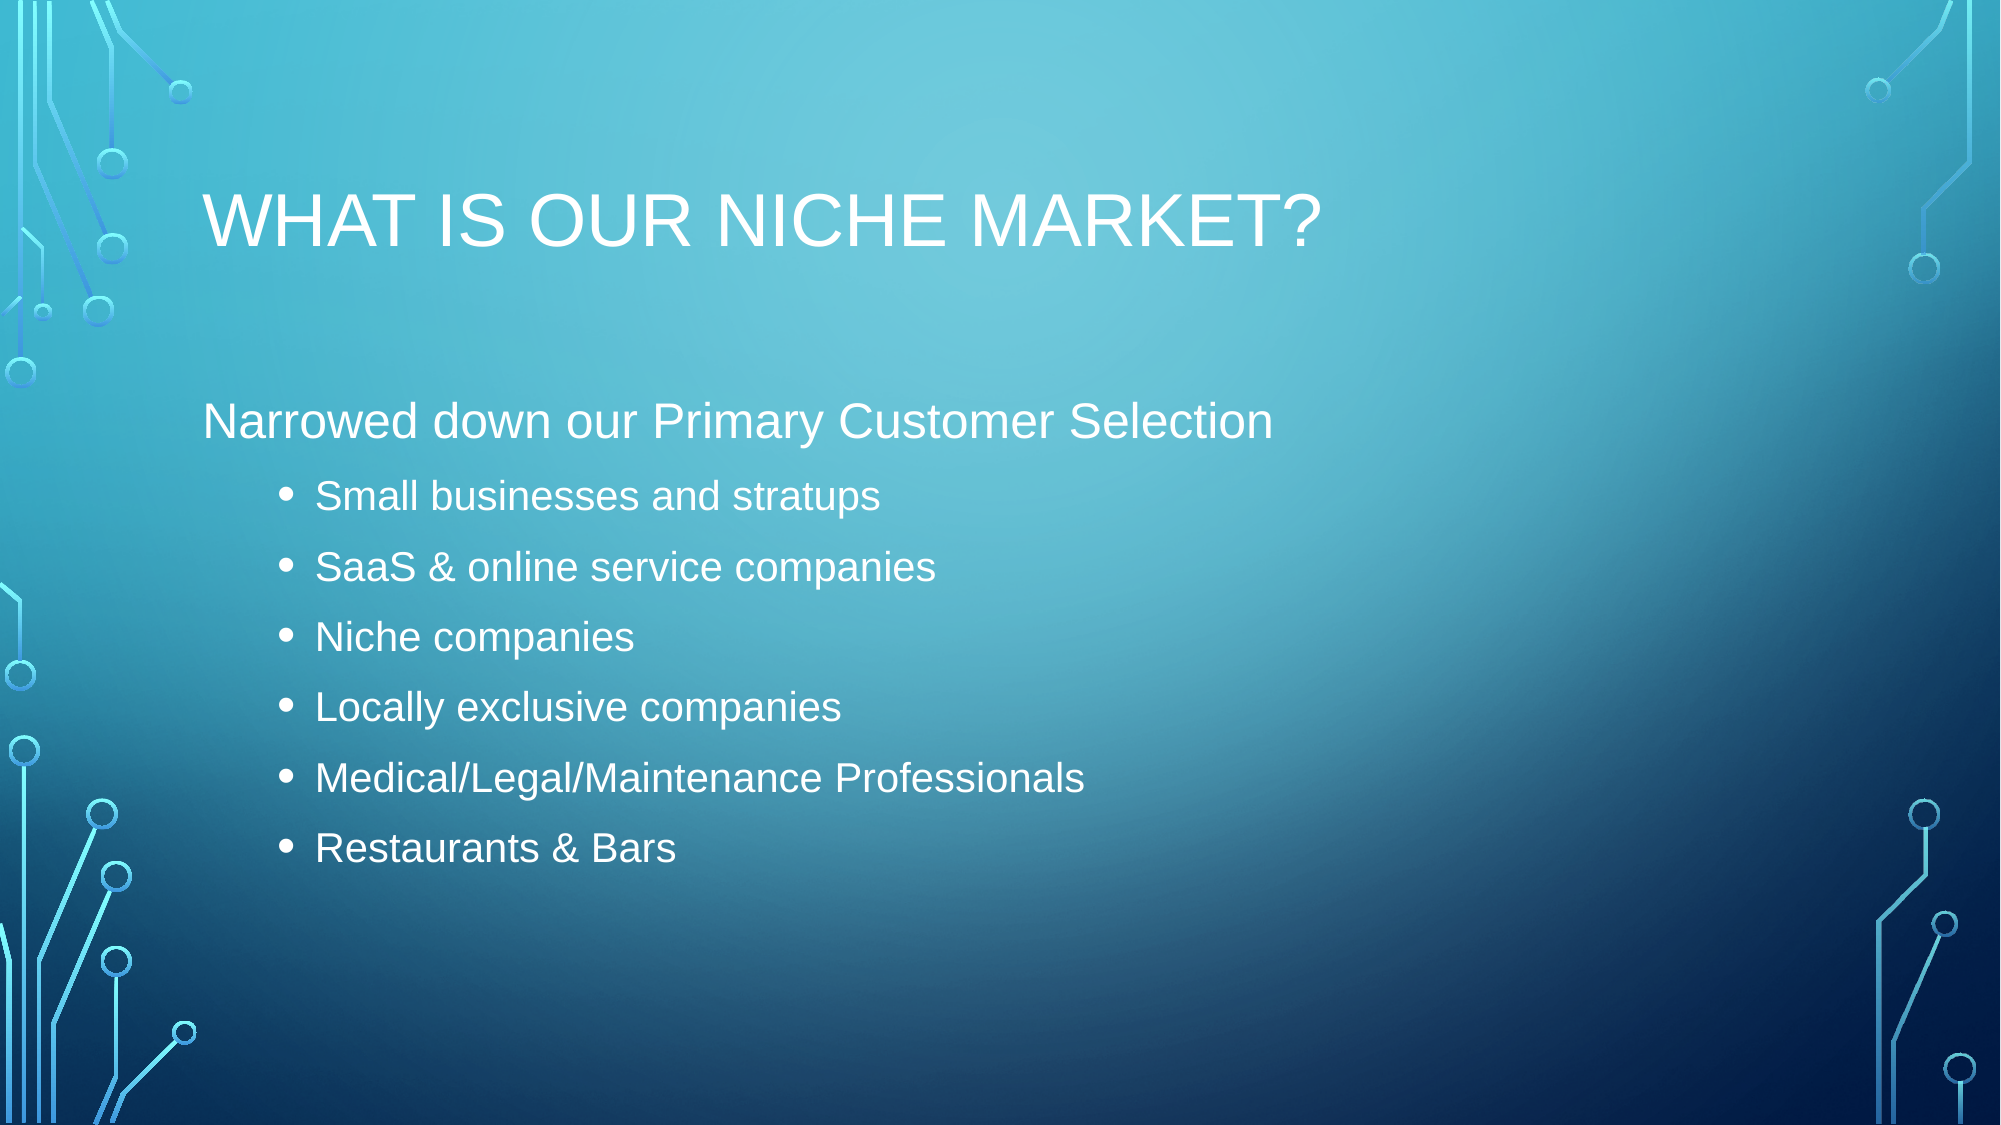

# What is our niche market?
Narrowed down our Primary Customer Selection
Small businesses and stratups
SaaS & online service companies
Niche companies
Locally exclusive companies
Medical/Legal/Maintenance Professionals
Restaurants & Bars